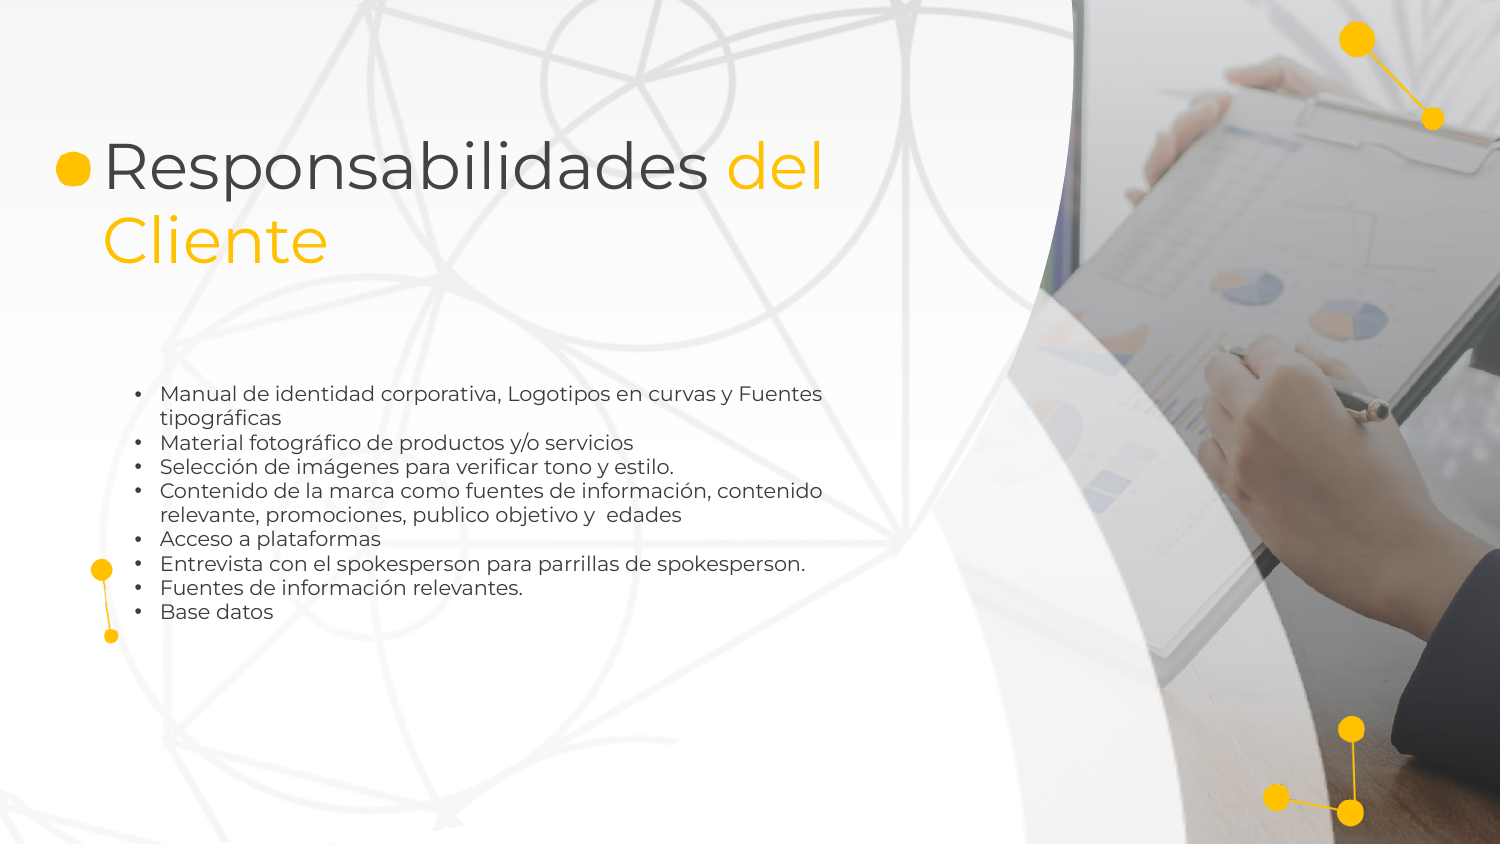

Responsabilidades del Cliente
Manual de identidad corporativa, Logotipos en curvas y Fuentes tipográficas
Material fotográfico de productos y/o servicios
Selección de imágenes para verificar tono y estilo.
Contenido de la marca como fuentes de información, contenido
relevante, promociones, publico objetivo y  edades
Acceso a plataformas
Entrevista con el spokesperson para parrillas de spokesperson.
Fuentes de información relevantes.
Base datos